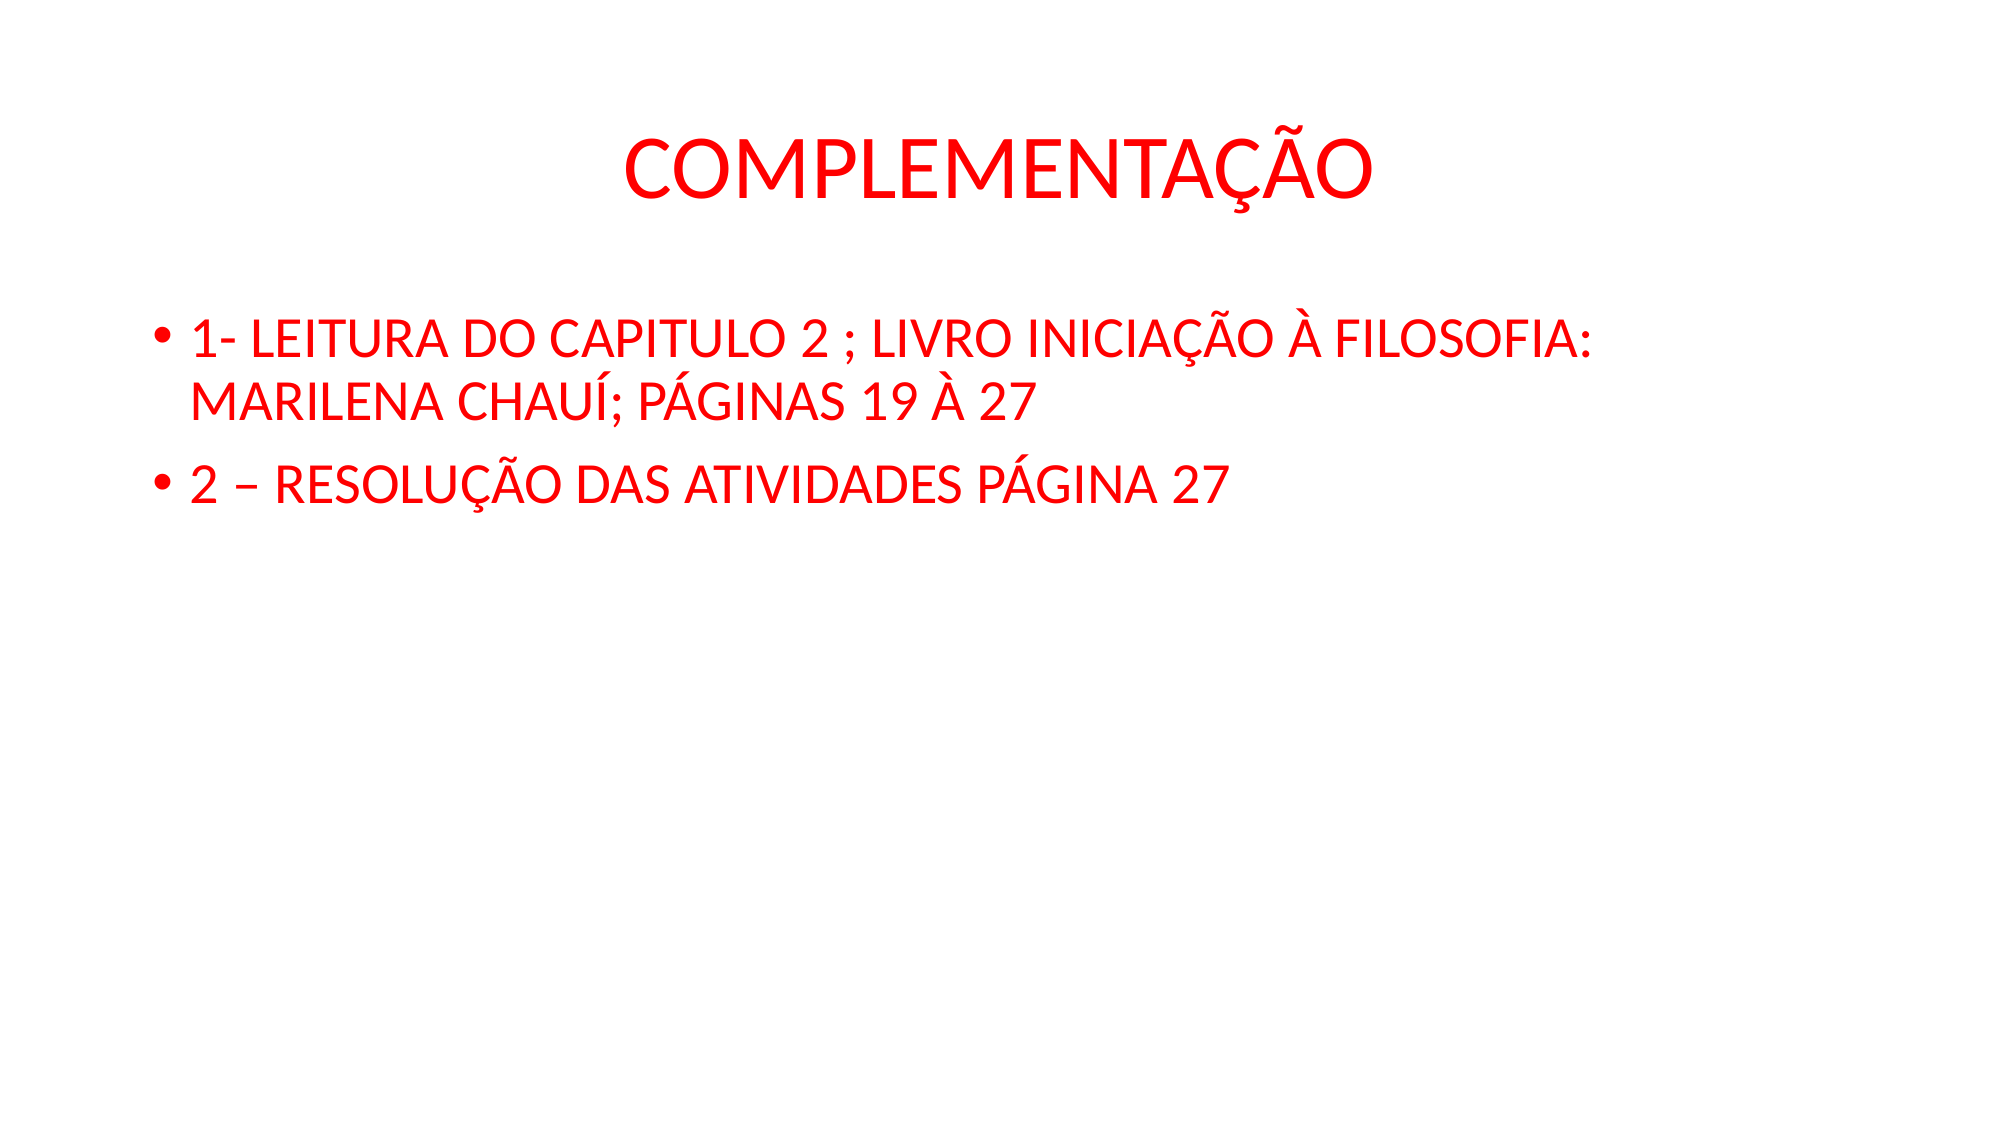

# COMPLEMENTAÇÃO
1- LEITURA DO CAPITULO 2 ; LIVRO INICIAÇÃO À FILOSOFIA: MARILENA CHAUÍ; PÁGINAS 19 À 27
2 – RESOLUÇÃO DAS ATIVIDADES PÁGINA 27